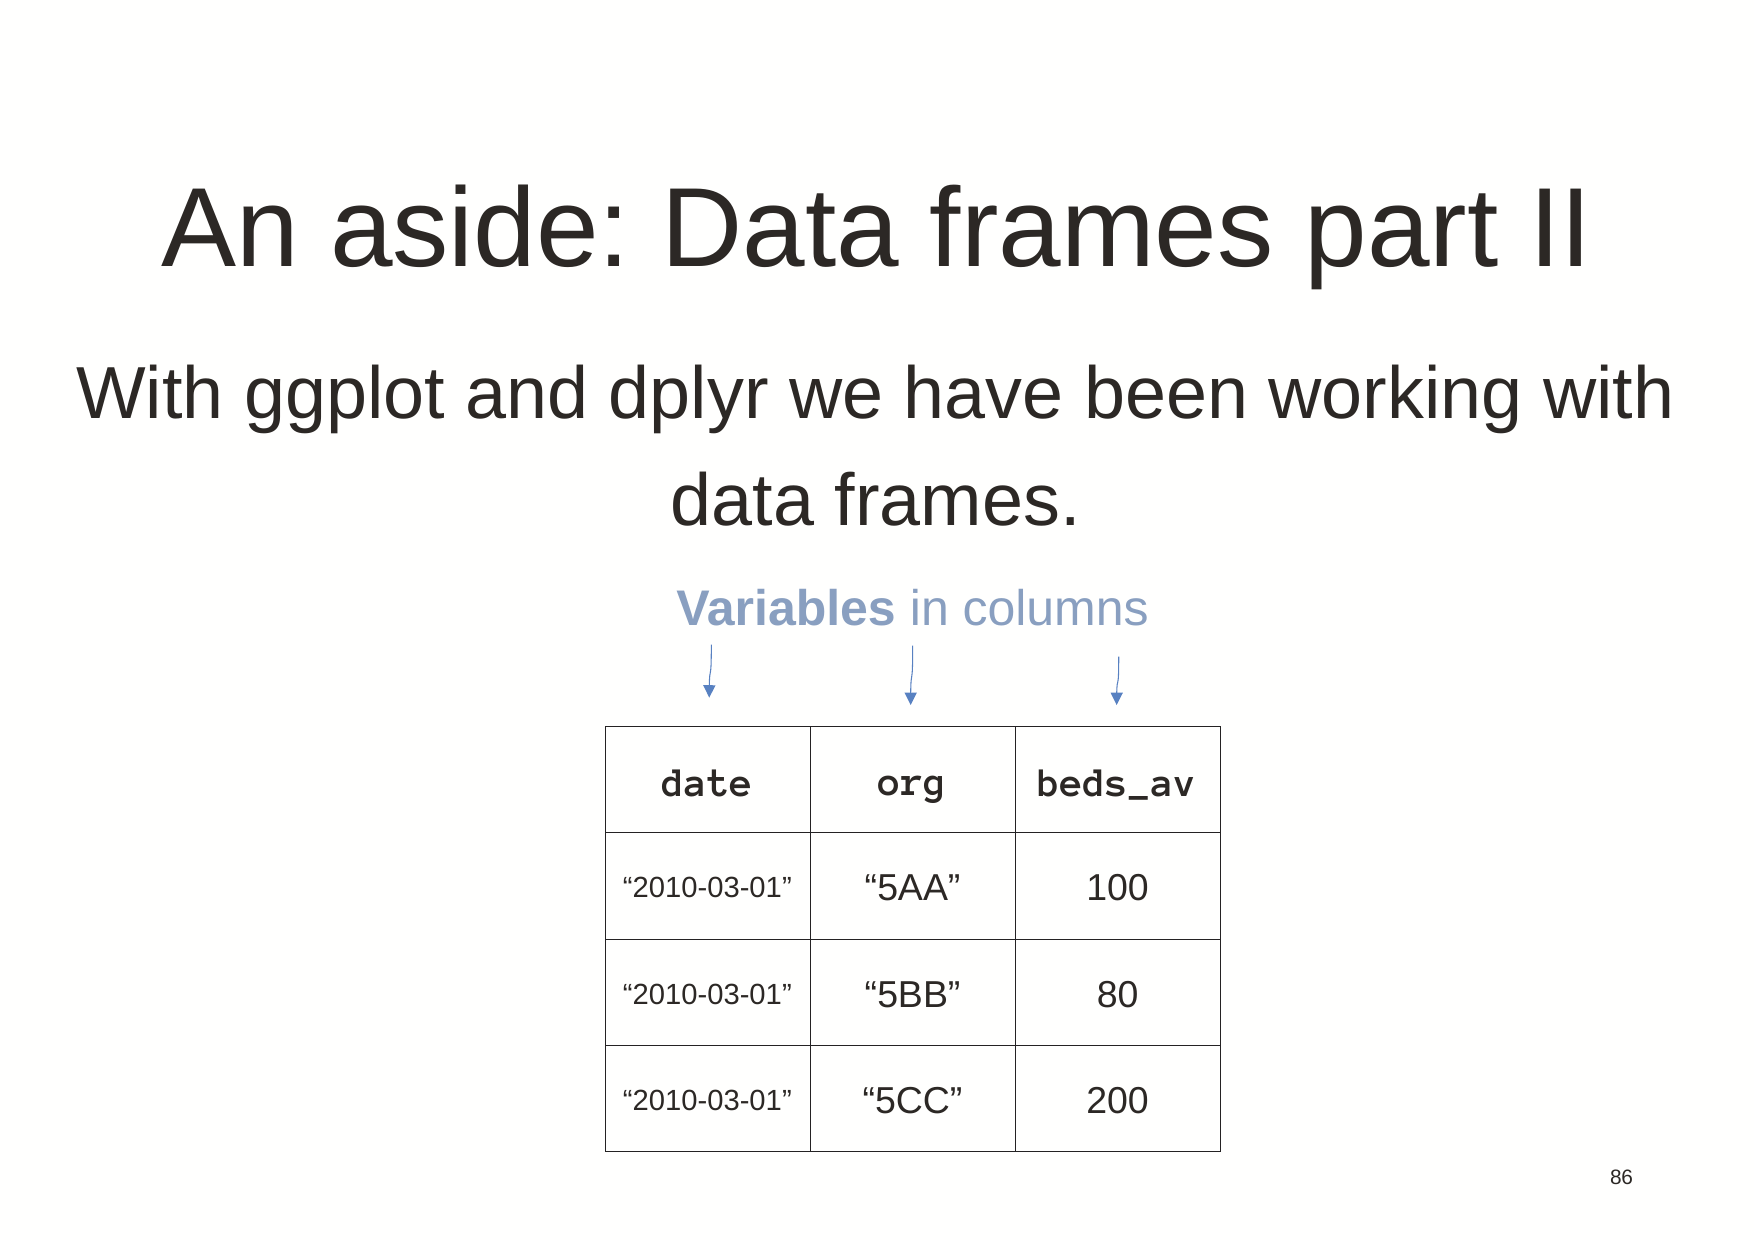

# An aside: Data frames part II

With ggplot and dplyr we have been working with data frames.

Variables in columns
org
date

beds_av
“2010-03-01”
“5AA”

100
“2010-03-01”
“5BB”
80

“2010-03-01”
“5CC”
200
86